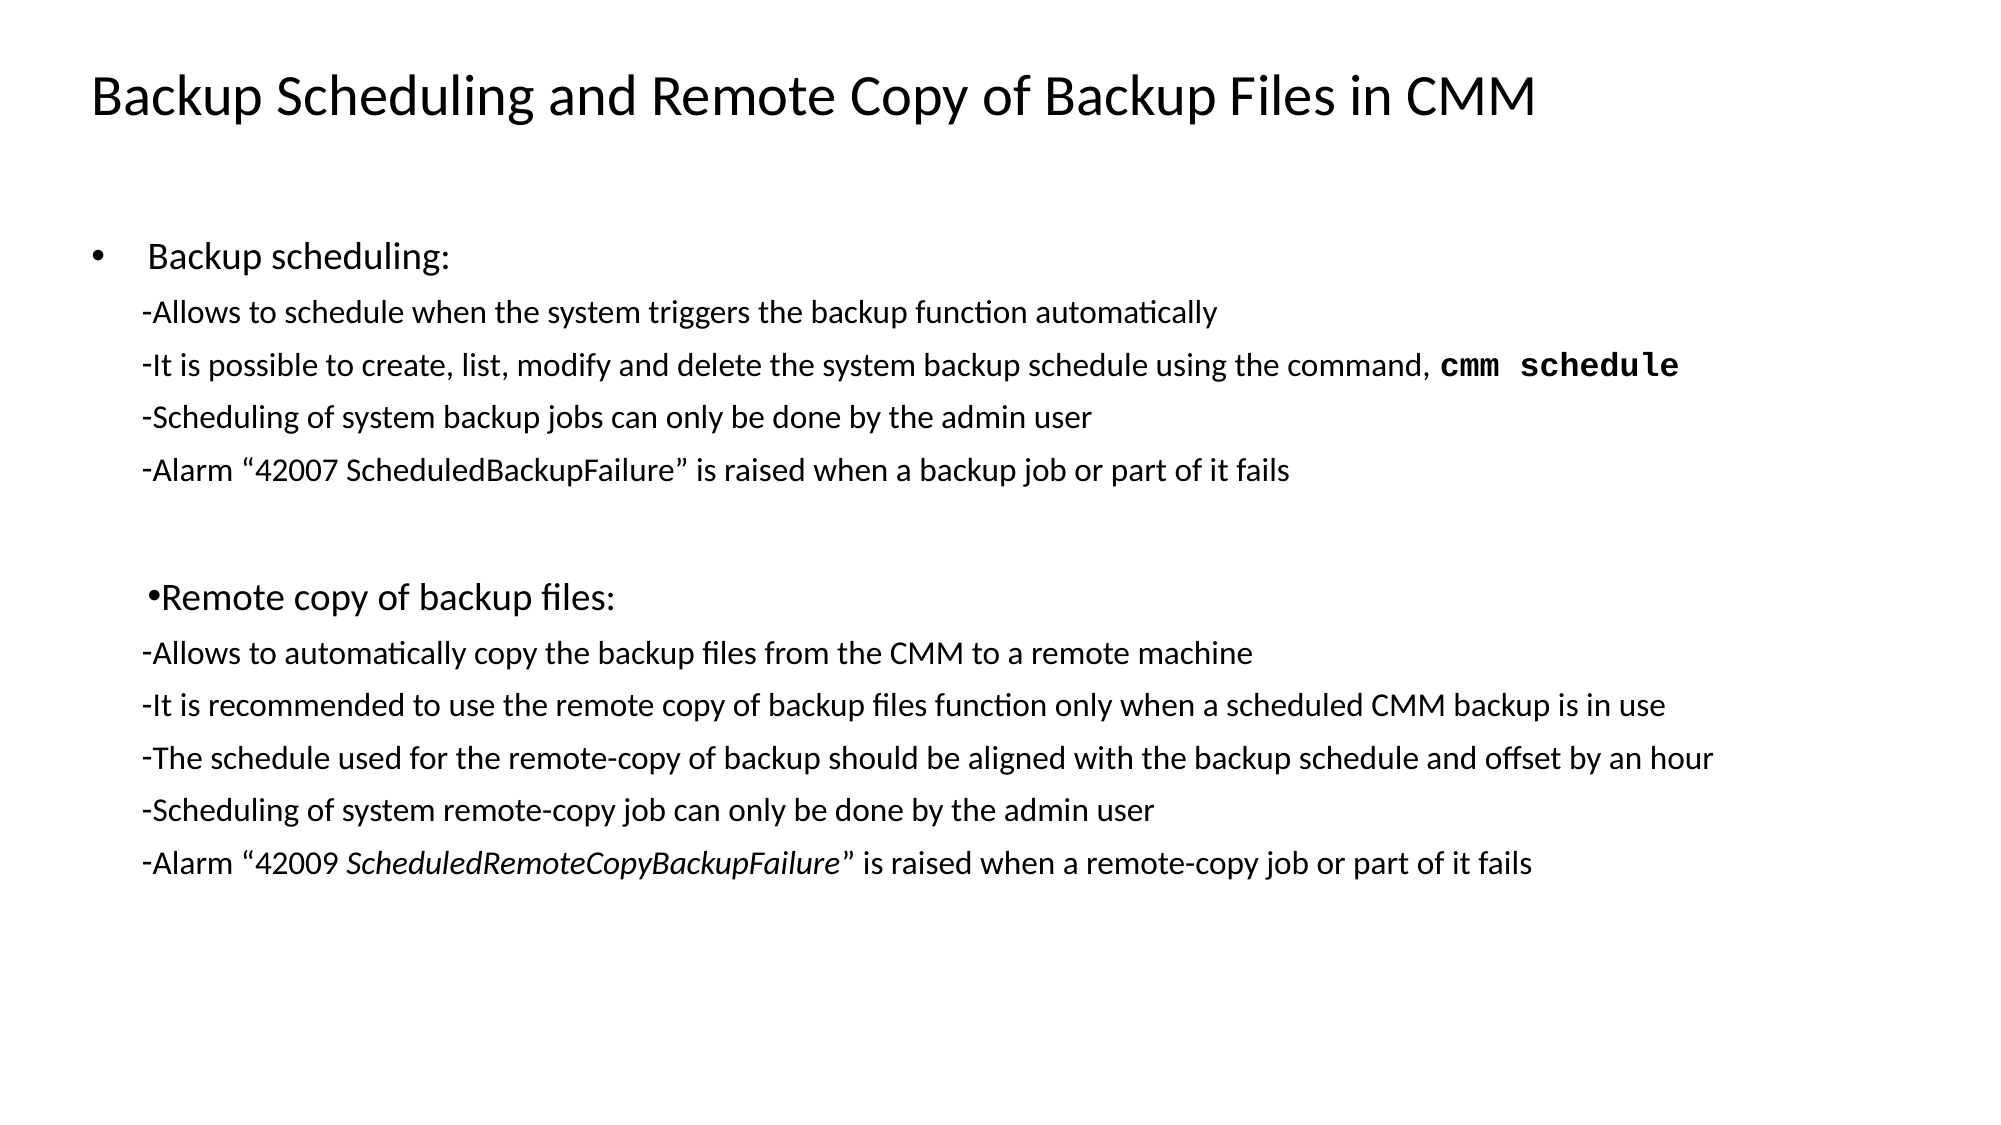

Slide excluded from Table of Contents
# Backup Scheduling and Remote Copy of Backup Files in CMM
Backup scheduling:
Allows to schedule when the system triggers the backup function automatically
It is possible to create, list, modify and delete the system backup schedule using the command, cmm schedule
Scheduling of system backup jobs can only be done by the admin user
Alarm “42007 ScheduledBackupFailure” is raised when a backup job or part of it fails

Remote copy of backup files:
Allows to automatically copy the backup files from the CMM to a remote machine
It is recommended to use the remote copy of backup files function only when a scheduled CMM backup is in use
The schedule used for the remote-copy of backup should be aligned with the backup schedule and offset by an hour
Scheduling of system remote-copy job can only be done by the admin user
Alarm “42009 ScheduledRemoteCopyBackupFailure” is raised when a remote-copy job or part of it fails